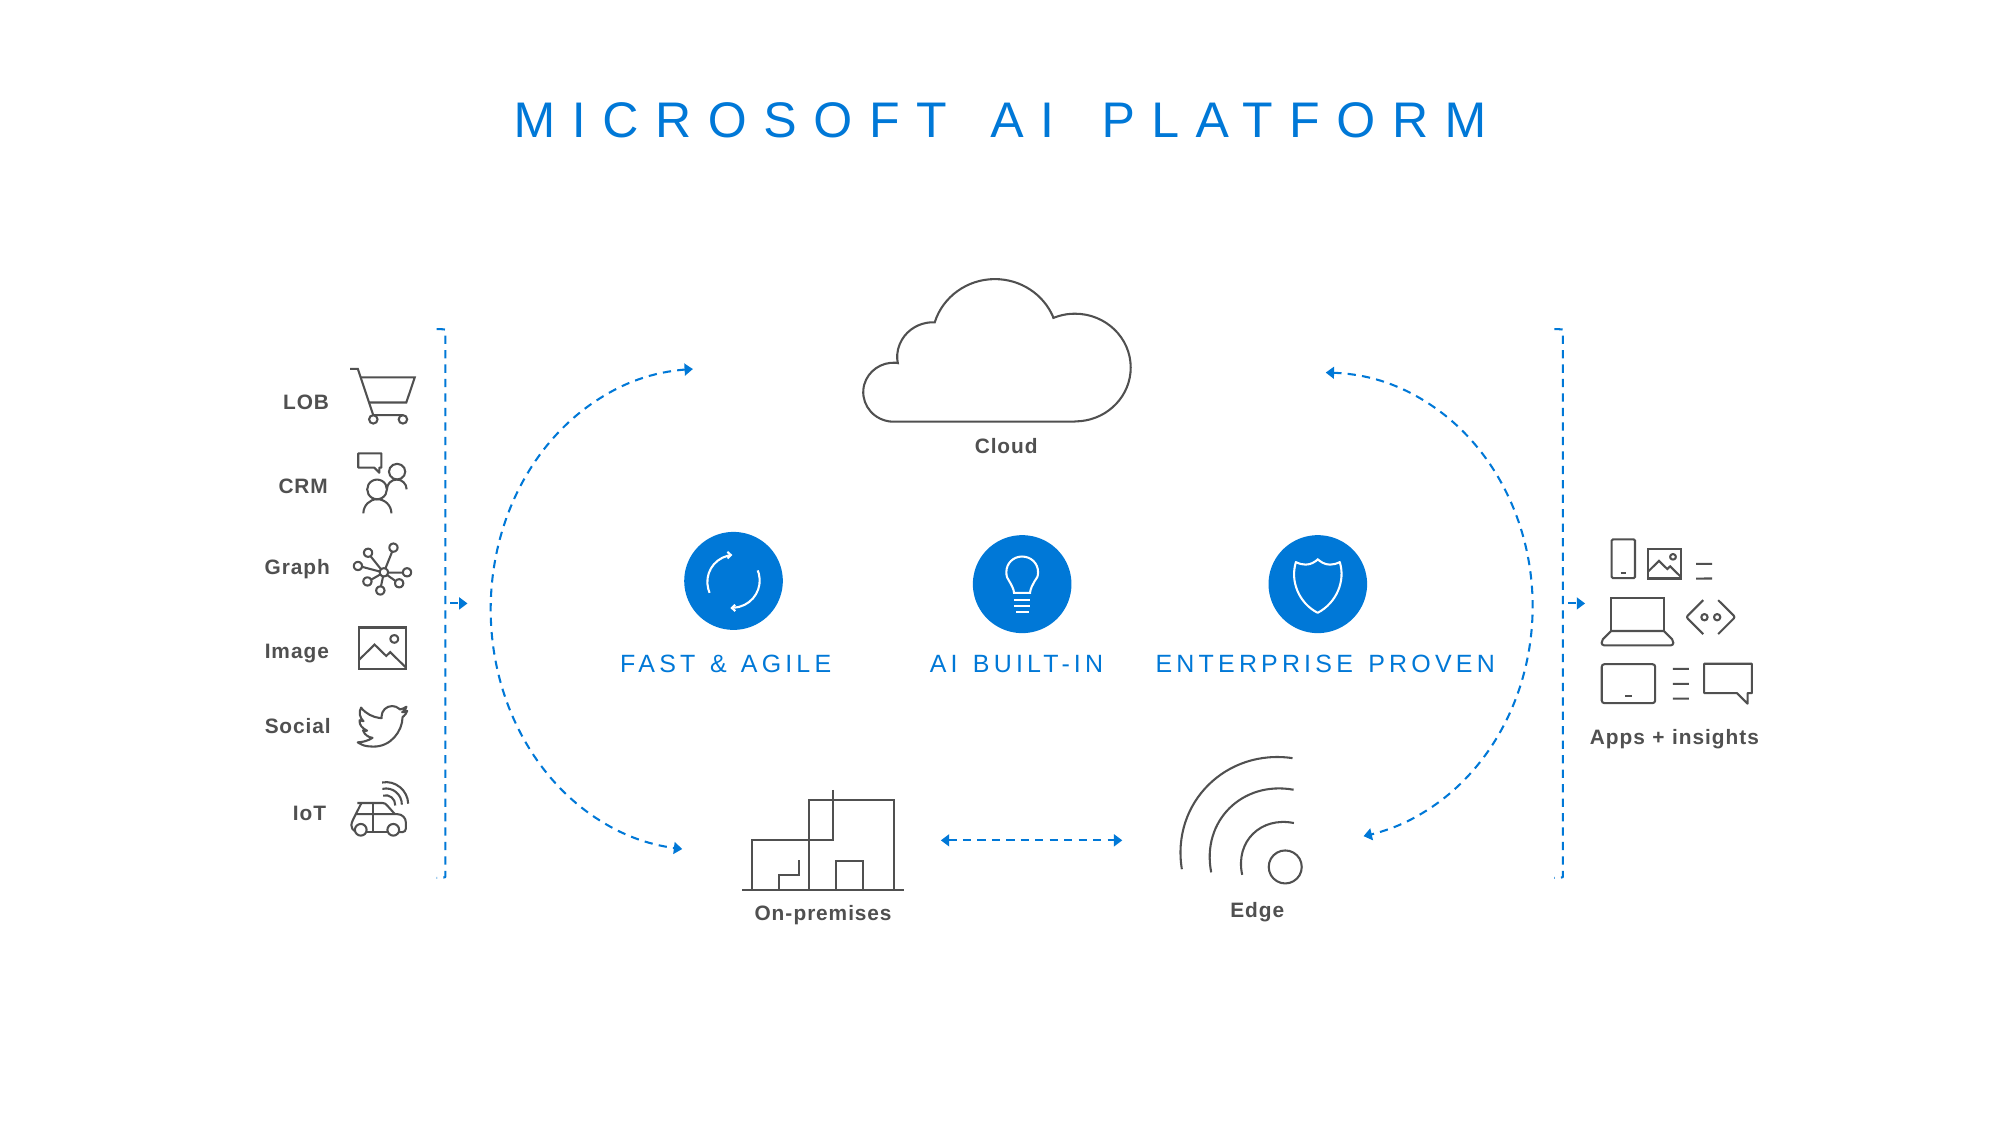

# Microsoft AI Platform

Cloud

Apps + insights

LOB

CRM

Graph

Image
FAST & AGILE
AI BUILT-IN
ENTERPRISE PROVEN

Social

On-premises
IoT
Edge